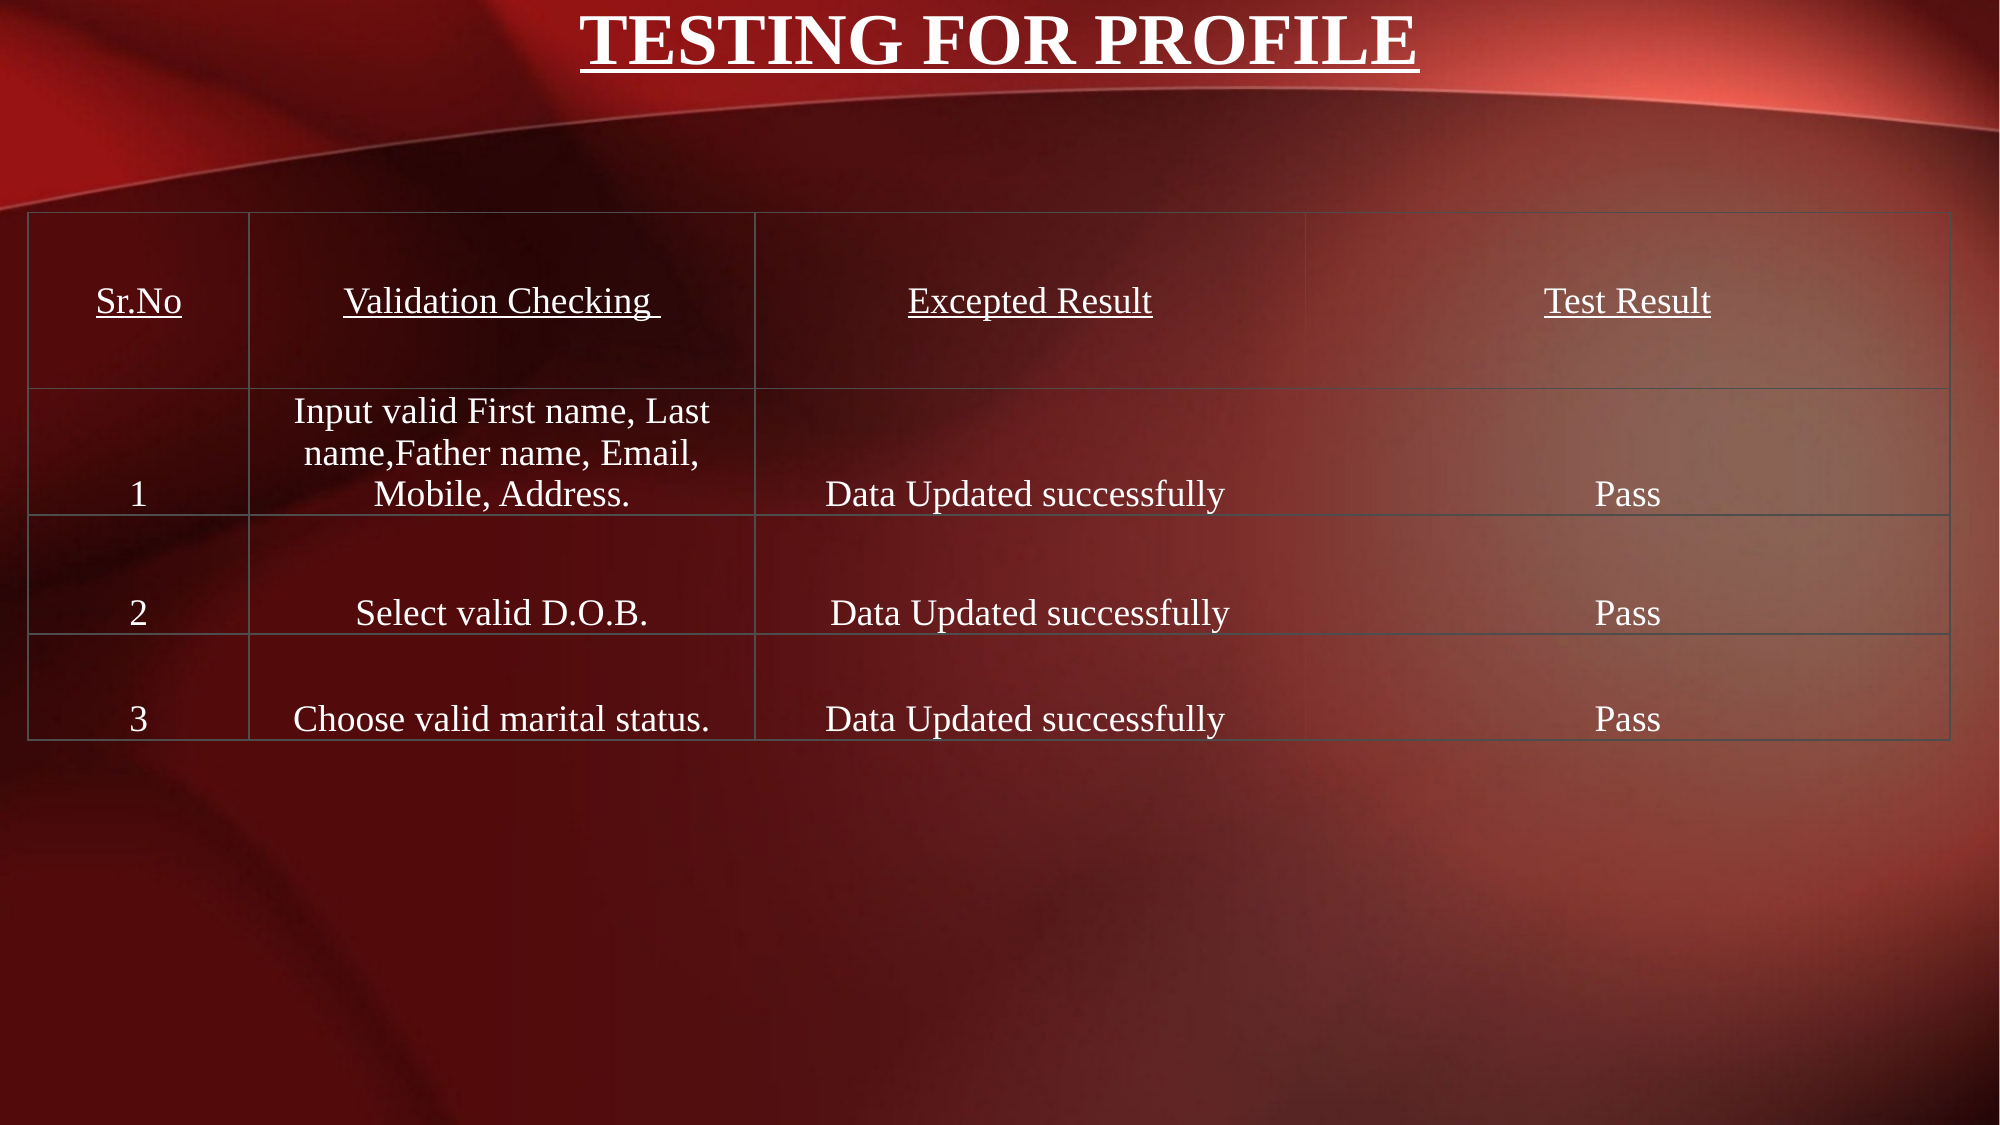

Testing For profile
| Sr.No | Validation Checking | Excepted Result | Test Result |
| --- | --- | --- | --- |
| 1 | Input valid First name, Last name,Father name, Email, Mobile, Address. | Data Updated successfully | Pass |
| 2 | Select valid D.O.B. | Data Updated successfully | Pass |
| 3 | Choose valid marital status. | Data Updated successfully | Pass |